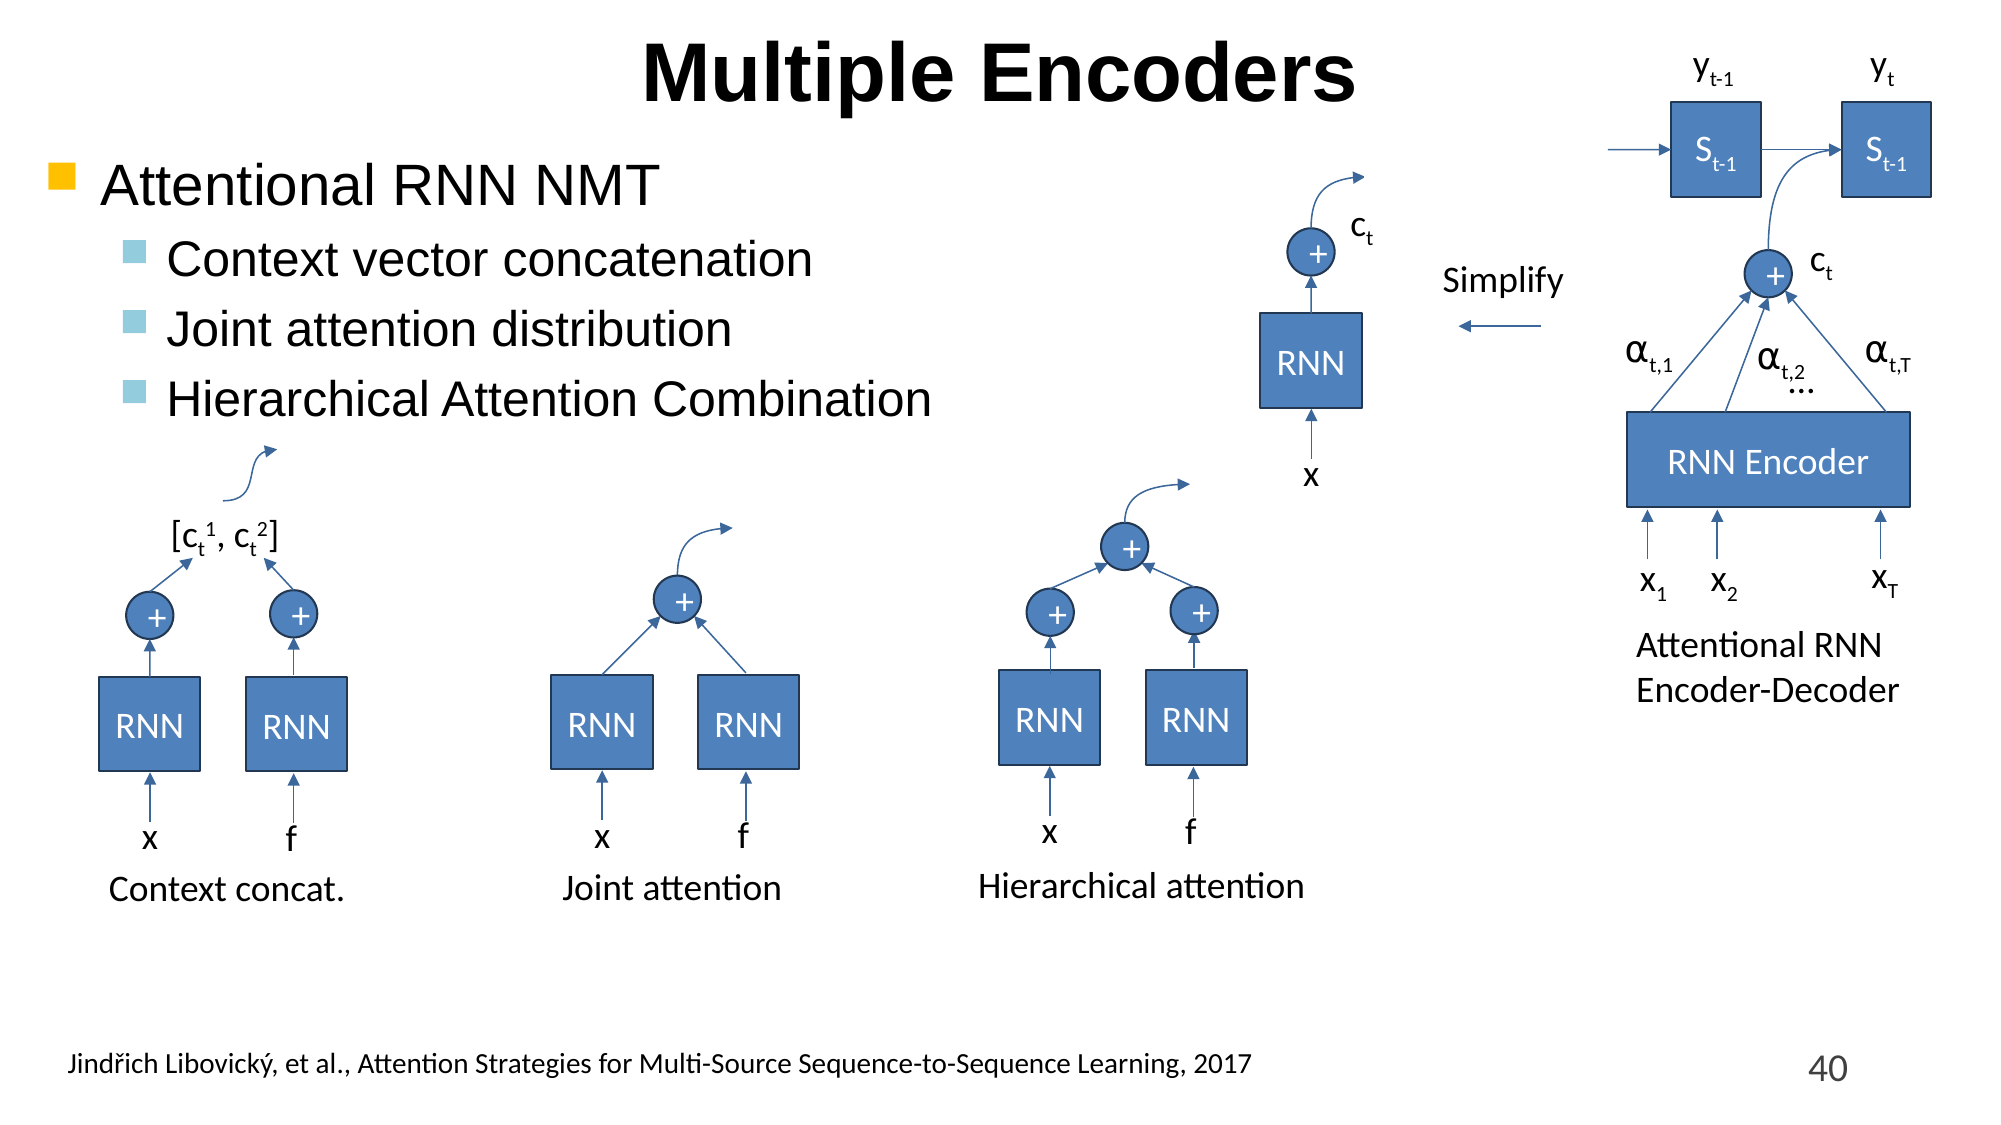

# Multiple Encoders
yt-1
yt
St-1
St-1
Attentional RNN NMT
Context vector concatenation
Joint attention distribution
Hierarchical Attention Combination

ct
ct
+
Simplify
+
RNN
⍺t,1
⍺t,T
⍺t,2
…
RNN Encoder
x

[ct1, ct2]

+
xT
x1
x2
+
+
+
+
+
Attentional RNN
Encoder-Decoder
RNN
RNN
RNN
RNN
RNN
RNN
x
f
x
f
x
f
Hierarchical attention
Joint attention
Context concat.
40
Jindřich Libovický, et al., Attention Strategies for Multi-Source Sequence-to-Sequence Learning, 2017